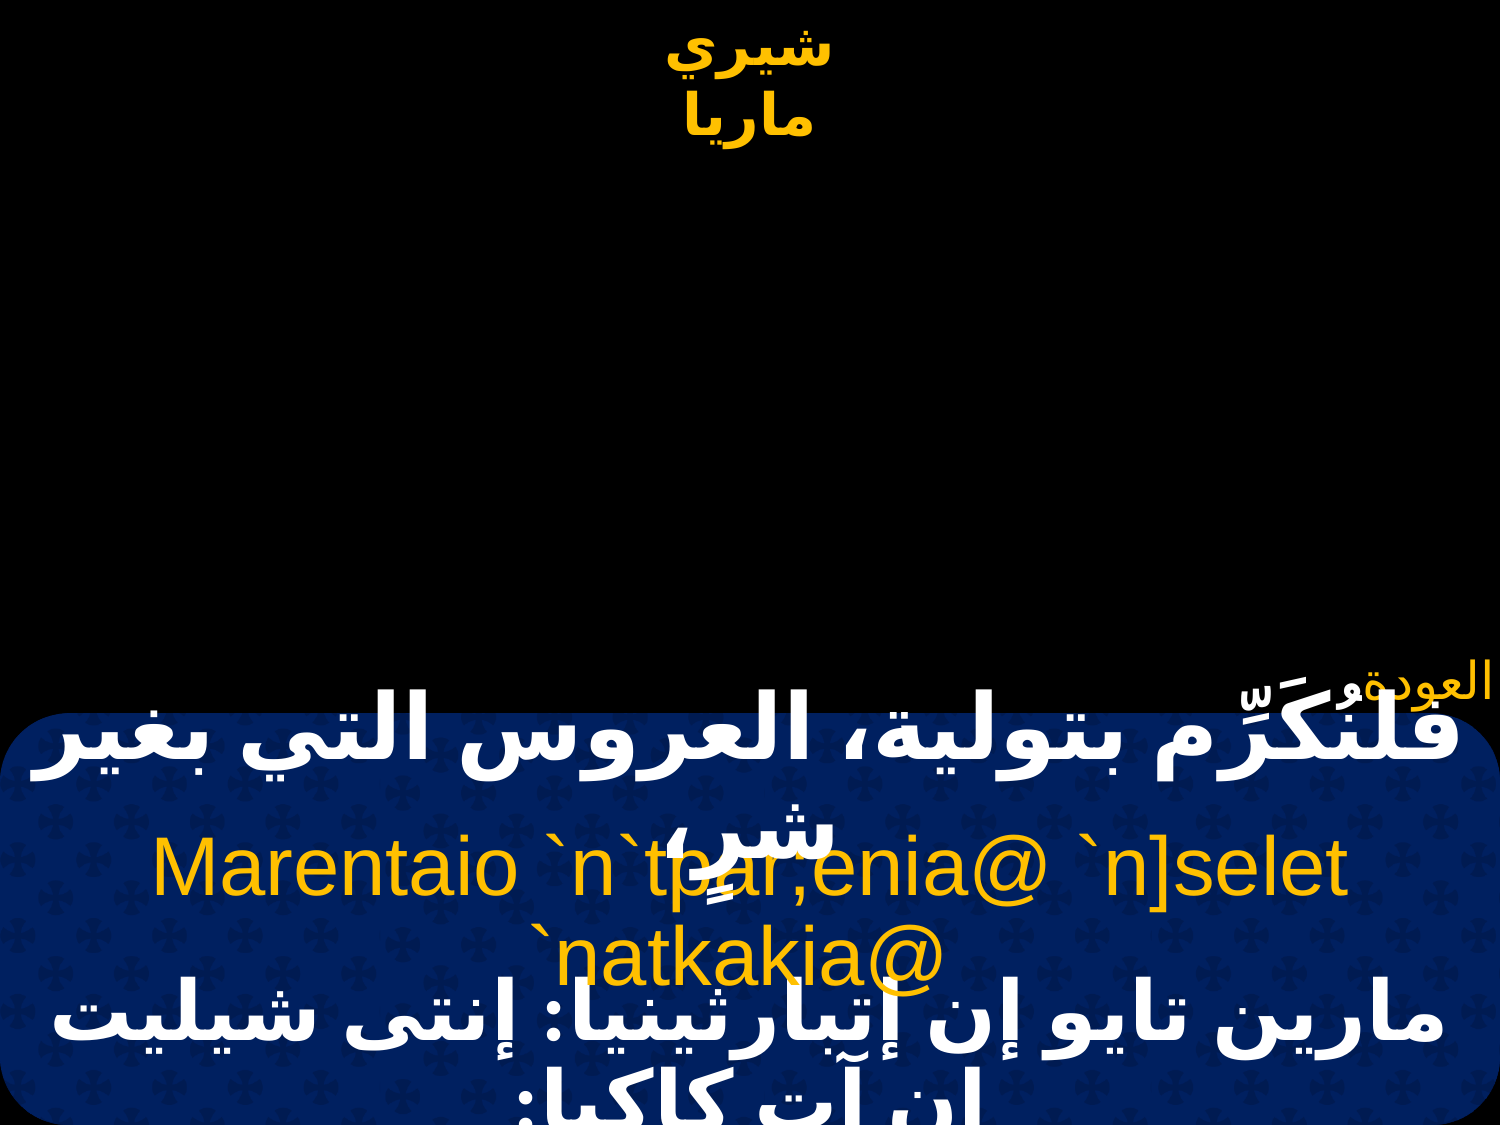

فلنُكَرِّم بتولية، العروس التي بغير شرٍ،
Marentaio `n`tpar;enia@ `n]selet `natkakia@
مارين تايو إن إتبارثينيا: إنتى شيليت إن آت كاكيا: